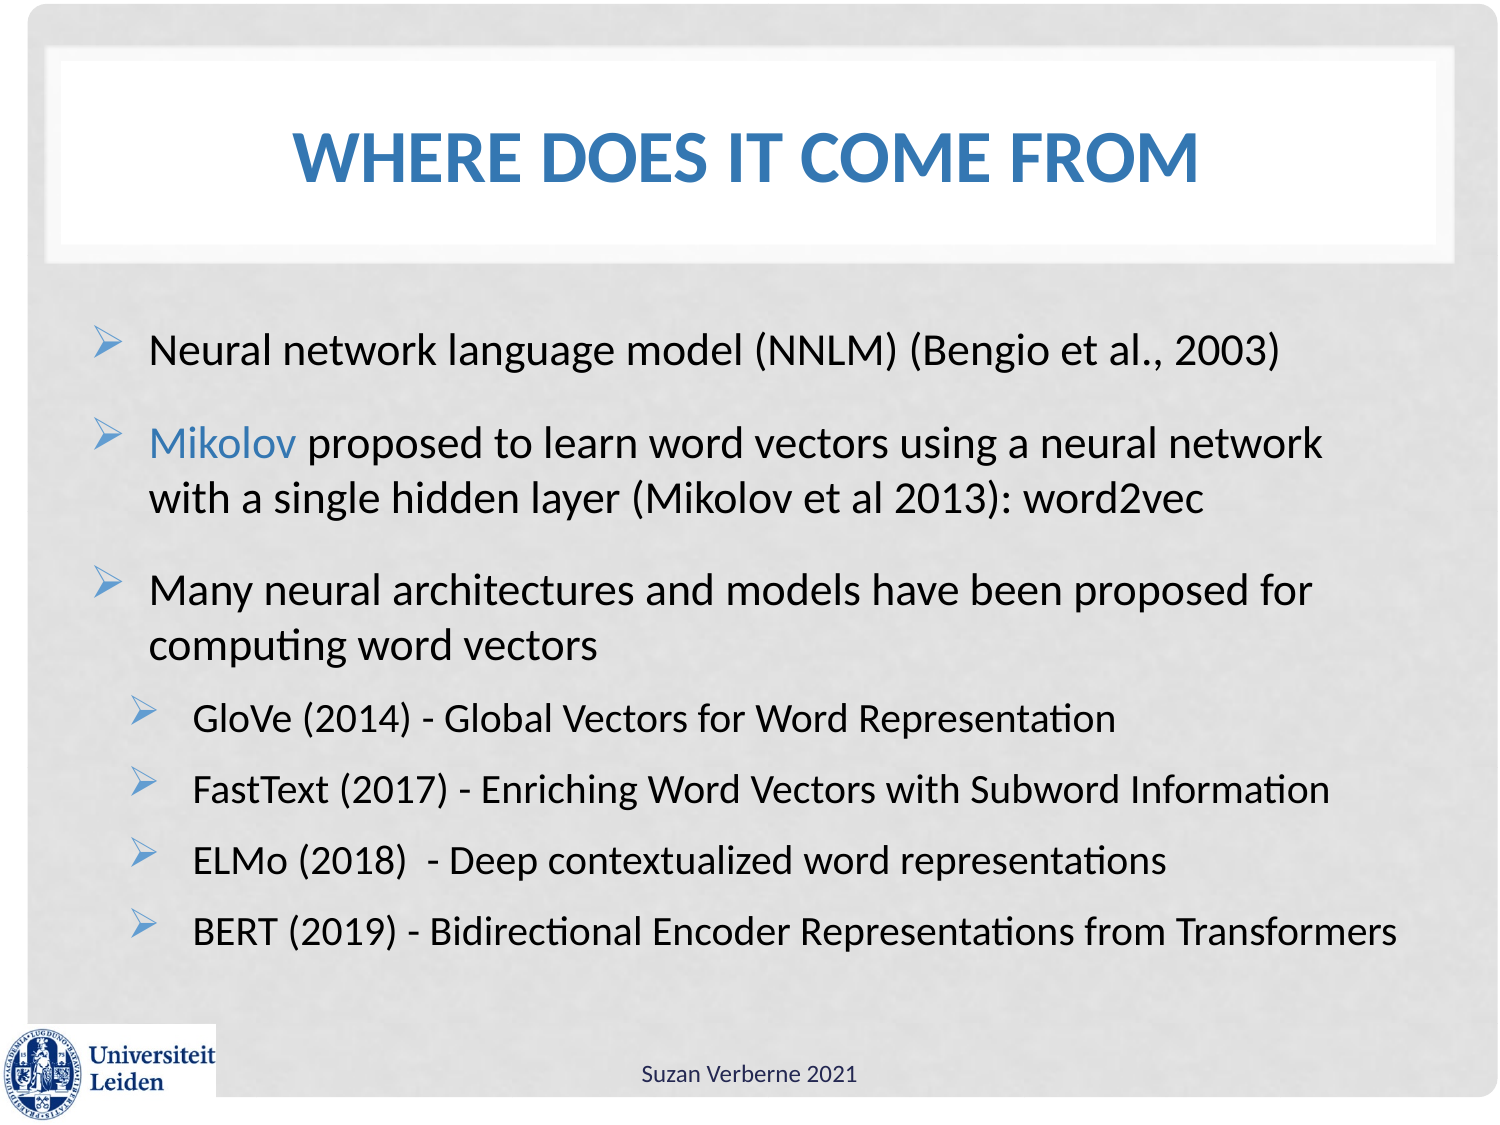

# Where does it come from
Neural network language model (NNLM) (Bengio et al., 2003)
Mikolov proposed to learn word vectors using a neural network with a single hidden layer (Mikolov et al 2013): word2vec
Many neural architectures and models have been proposed for computing word vectors
GloVe (2014) - Global Vectors for Word Representation
FastText (2017) - Enriching Word Vectors with Subword Information
ELMo (2018)  - Deep contextualized word representations
BERT (2019) - Bidirectional Encoder Representations from Transformers

Suzan Verberne 2021